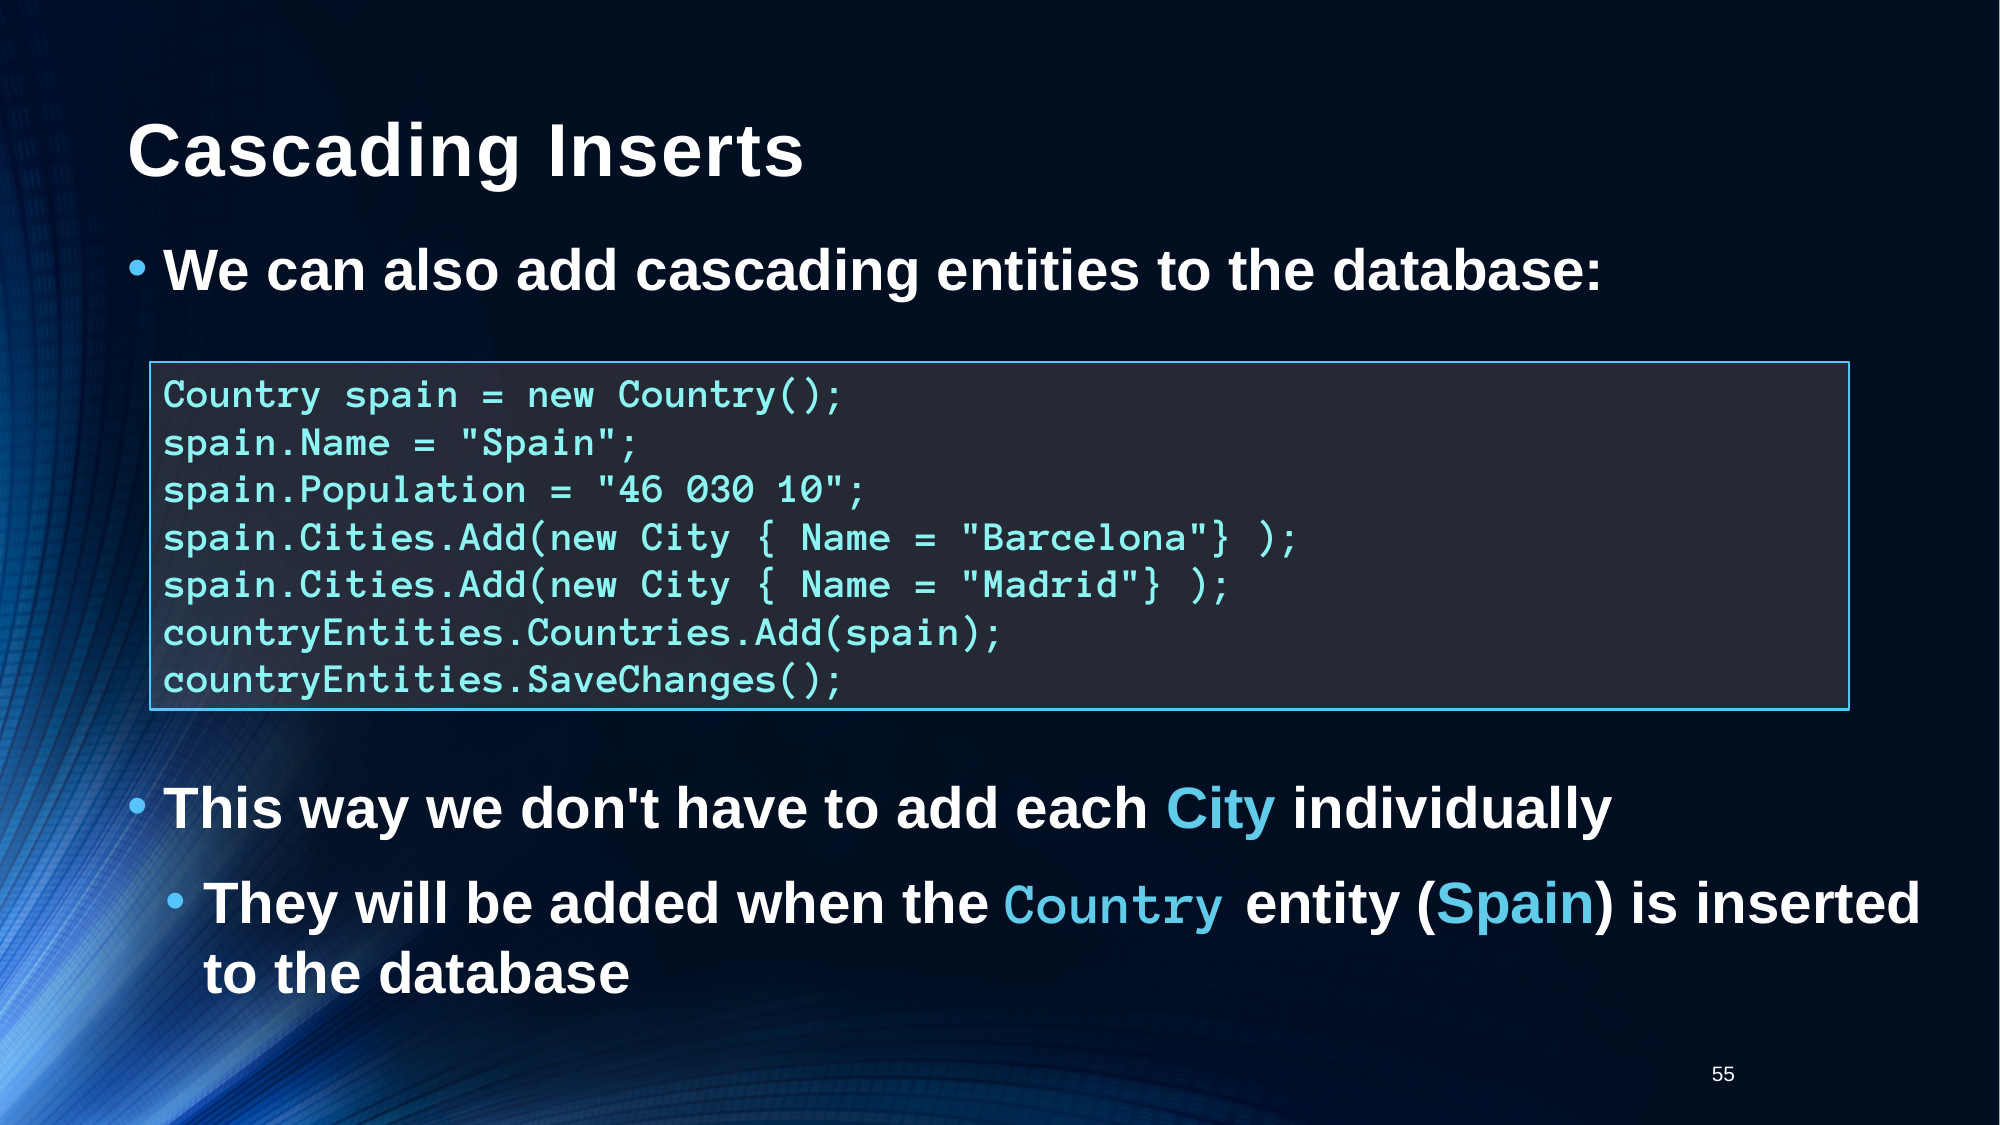

# Cascading Inserts
We can also add cascading entities to the database:

This way we don't have to add each City individually
They will be added when the Country entity (Spain) is inserted to the database

Country spain = new Country();
spain.Name = "Spain";
spain.Population = "46 030 10";
spain.Cities.Add(new City { Name = "Barcelona"} );
spain.Cities.Add(new City { Name = "Madrid"} );
countryEntities.Countries.Add(spain);
countryEntities.SaveChanges();
55